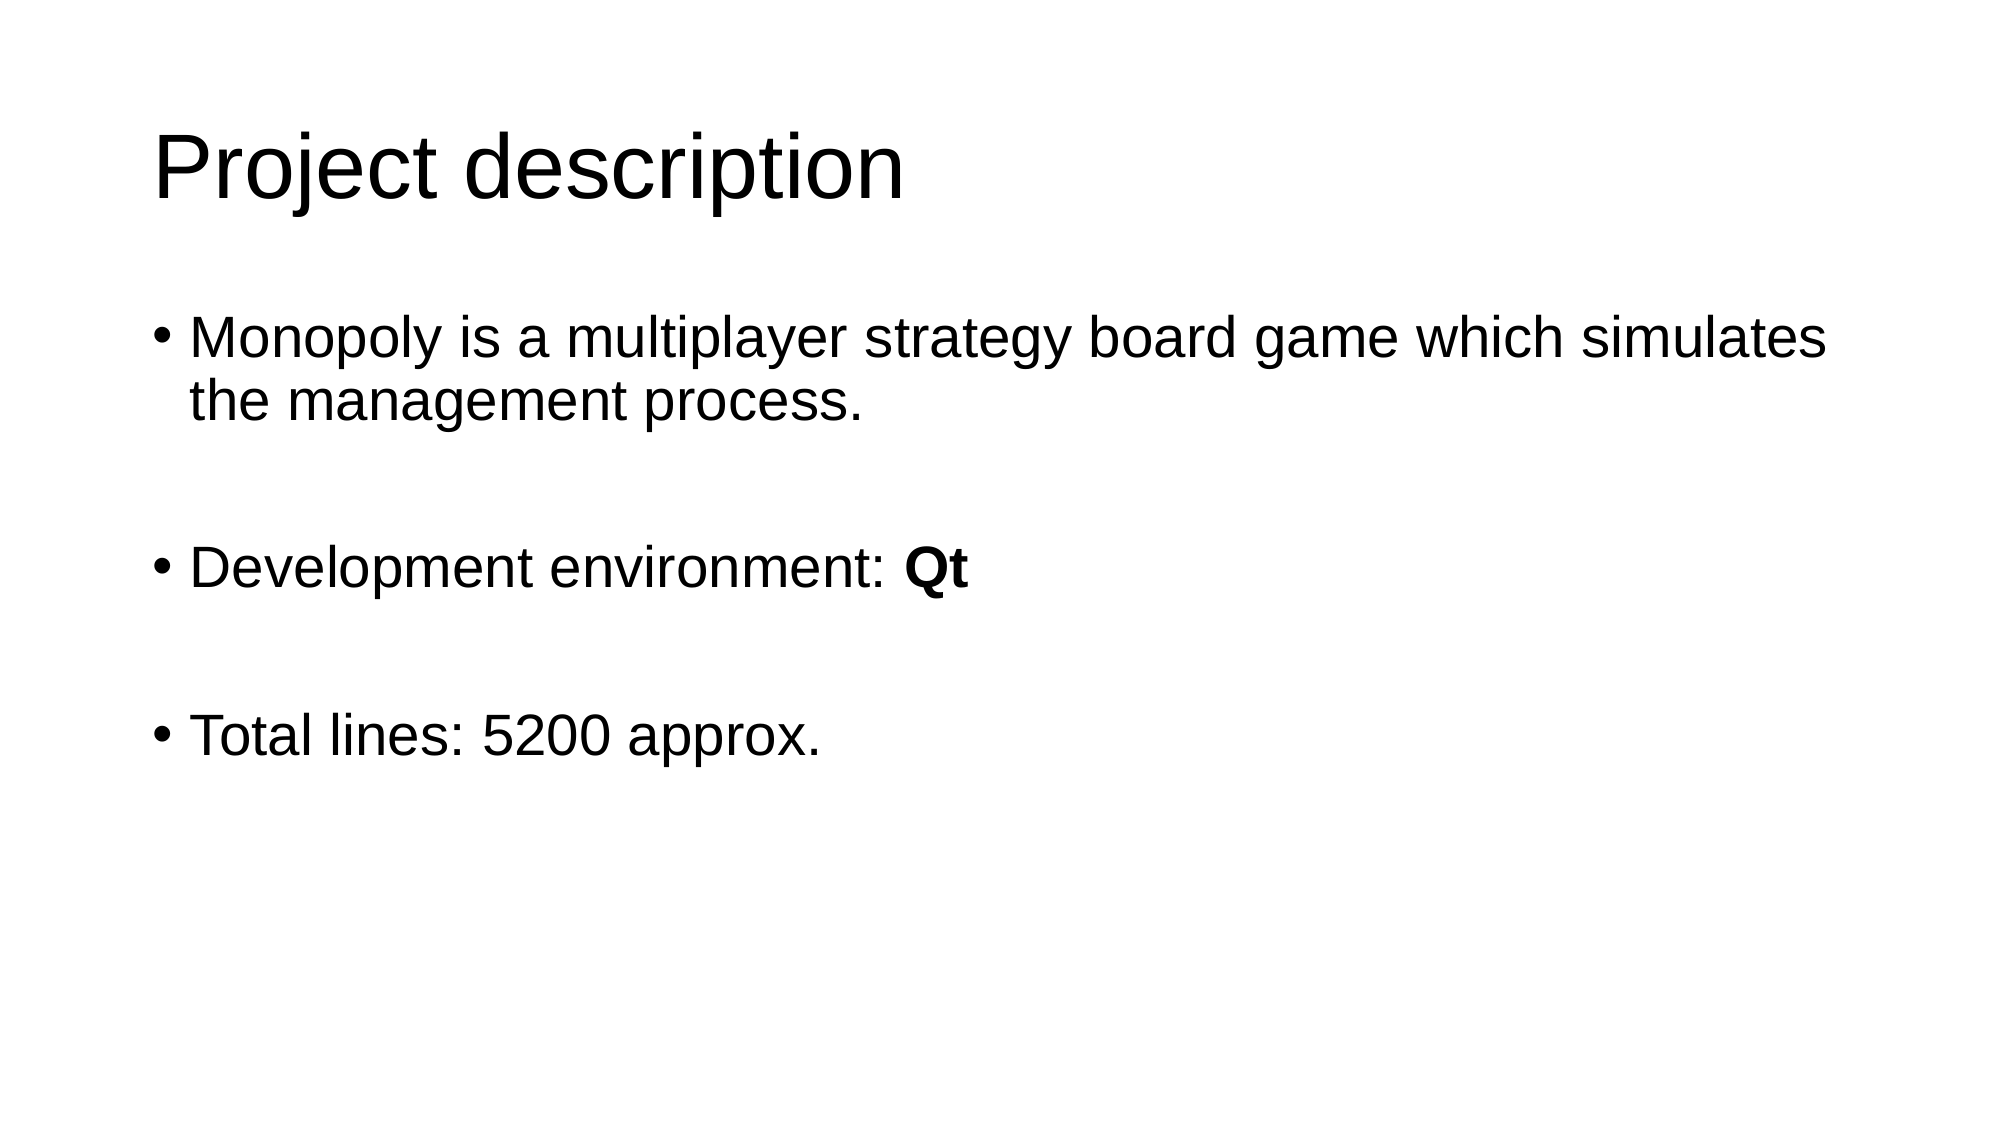

# Project description
Monopoly is a multiplayer strategy board game which simulates the management process.

Development environment: Qt

Total lines: 5200 approx.